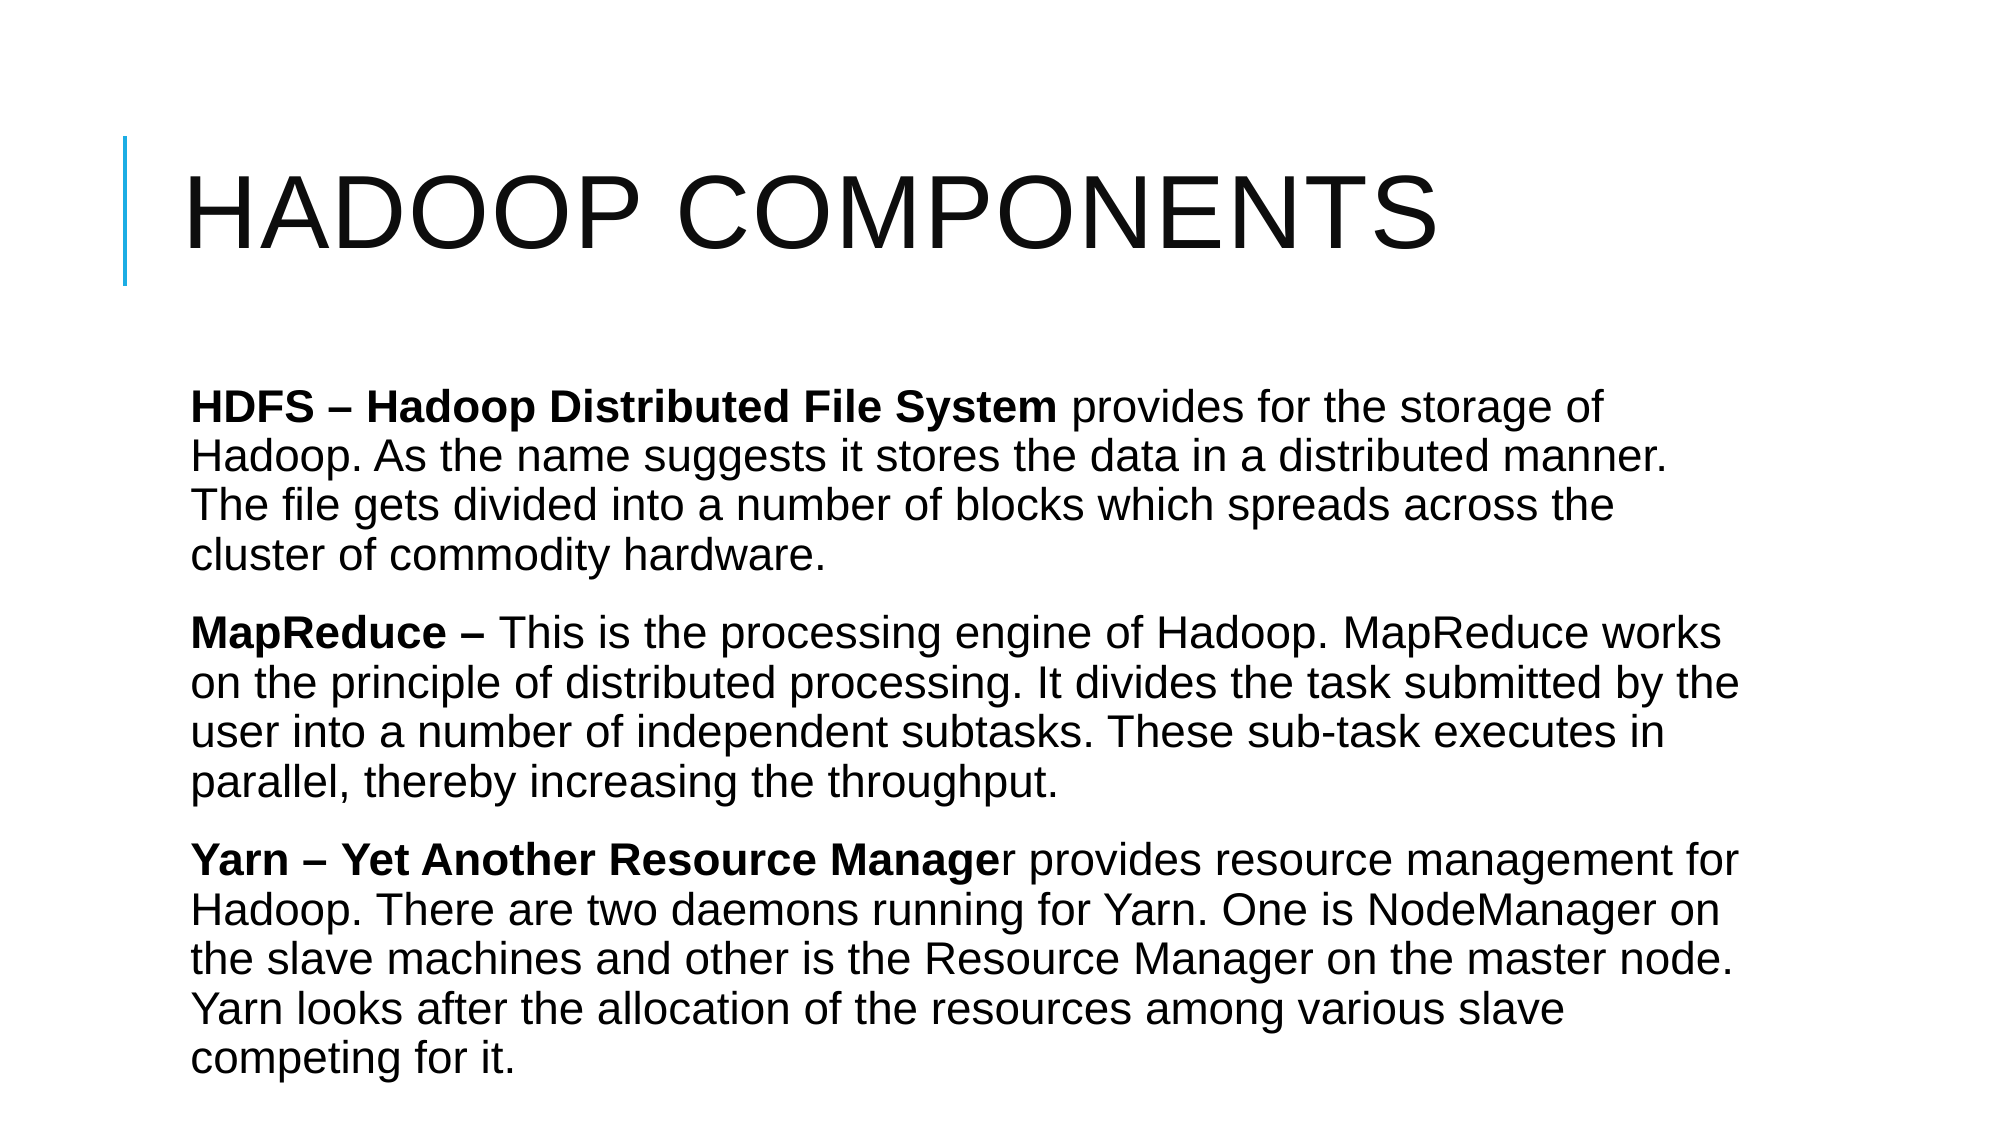

# Hadoop components
HDFS – Hadoop Distributed File System provides for the storage of Hadoop. As the name suggests it stores the data in a distributed manner. The file gets divided into a number of blocks which spreads across the cluster of commodity hardware.
MapReduce – This is the processing engine of Hadoop. MapReduce works on the principle of distributed processing. It divides the task submitted by the user into a number of independent subtasks. These sub-task executes in parallel, thereby increasing the throughput.
Yarn – Yet Another Resource Manager provides resource management for Hadoop. There are two daemons running for Yarn. One is NodeManager on the slave machines and other is the Resource Manager on the master node. Yarn looks after the allocation of the resources among various slave competing for it.